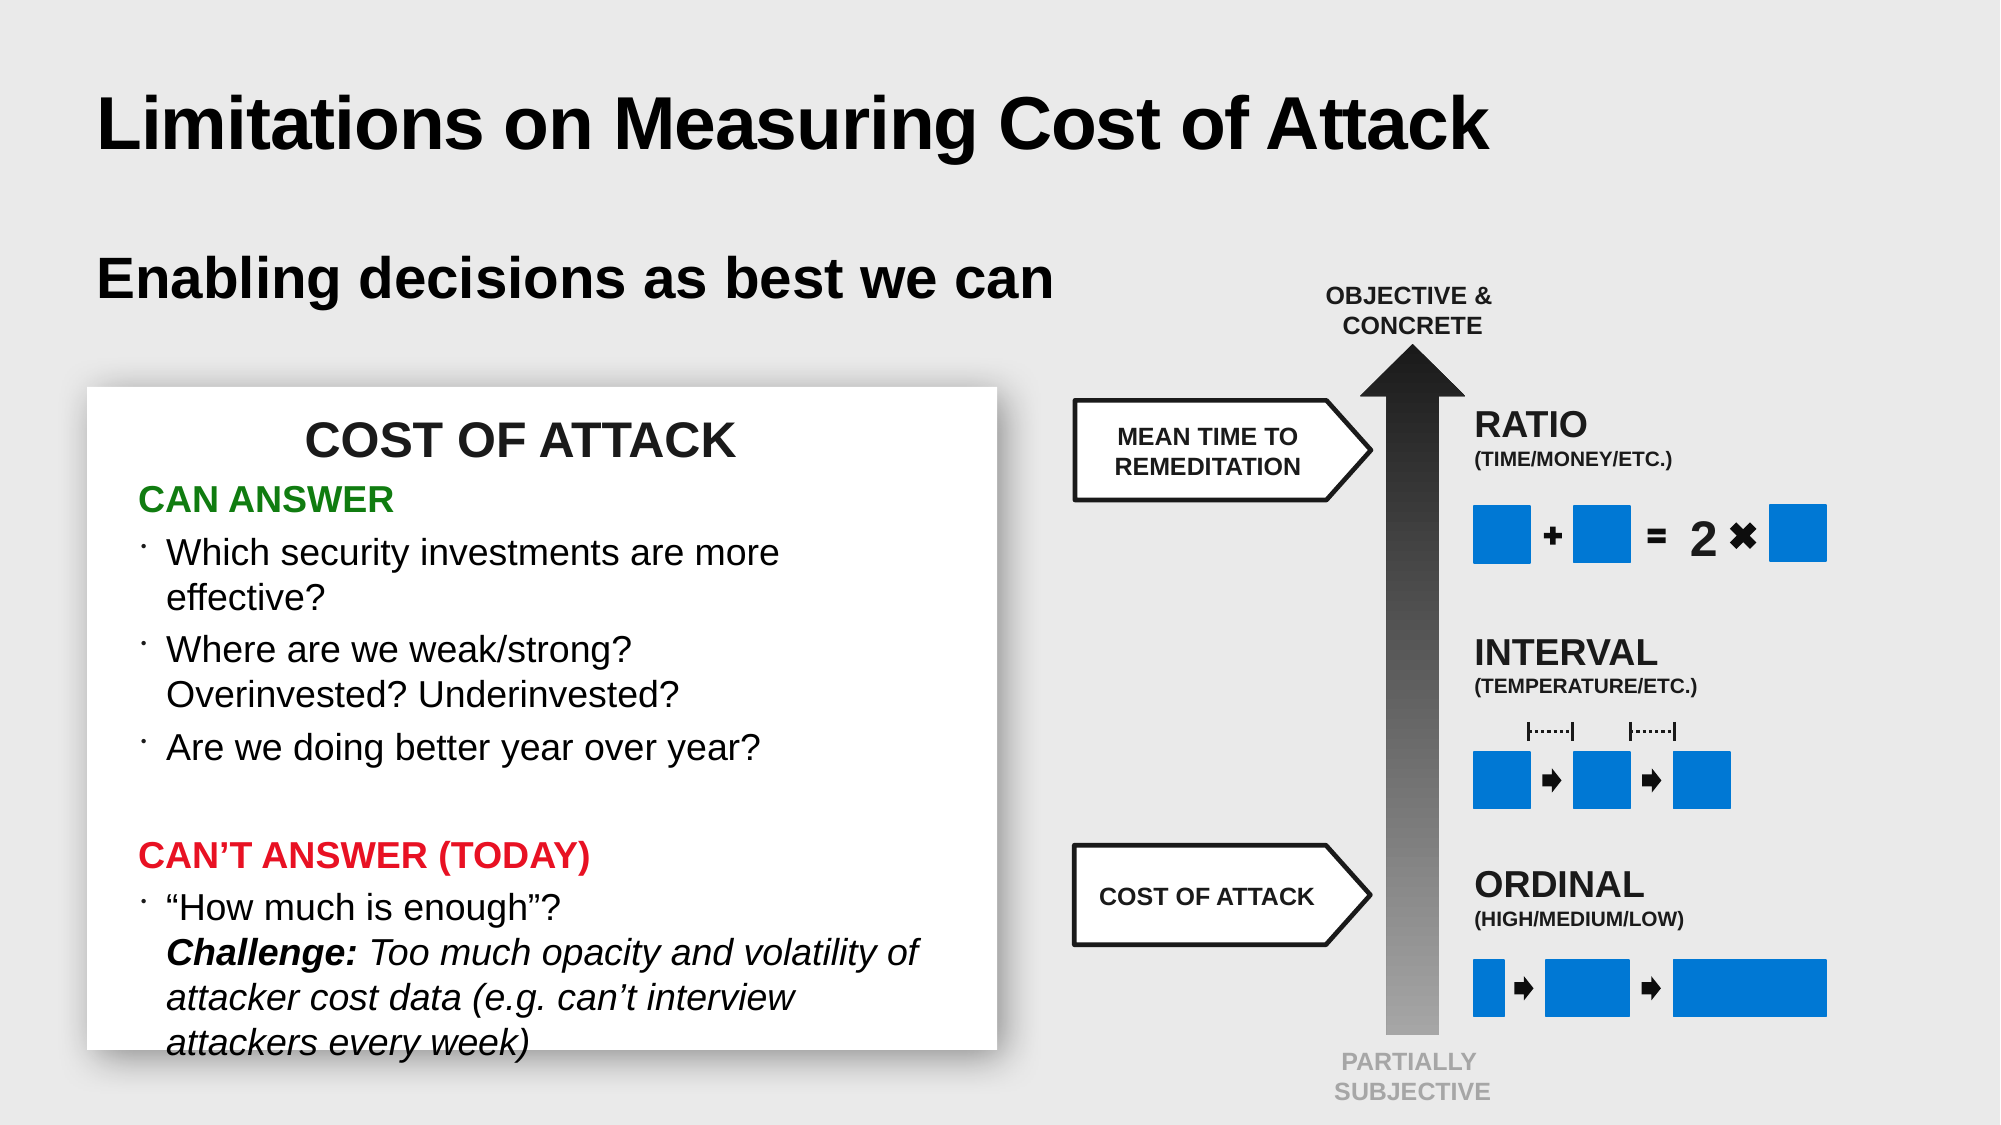

# Limitations on Measuring Cost of Attack
Enabling decisions as best we can
OBJECTIVE &
CONCRETE

PARTIALLY
SUBJECTIVE

COST OF ATTACK
MEAN TIME TO REMEDITATION
RATIO
(TIME/MONEY/ETC.)
INTERVAL
(TEMPERATURE/ETC.)
ORDINAL
(HIGH/MEDIUM/LOW)

CAN ANSWER
Which security investments are more effective?
Where are we weak/strong?
Overinvested? Underinvested?
Are we doing better year over year?
CAN’T ANSWER (TODAY)
“How much is enough”?
Challenge: Too much opacity and volatility of attacker cost data (e.g. can’t interview attackers every week)

2

COST OF ATTACK